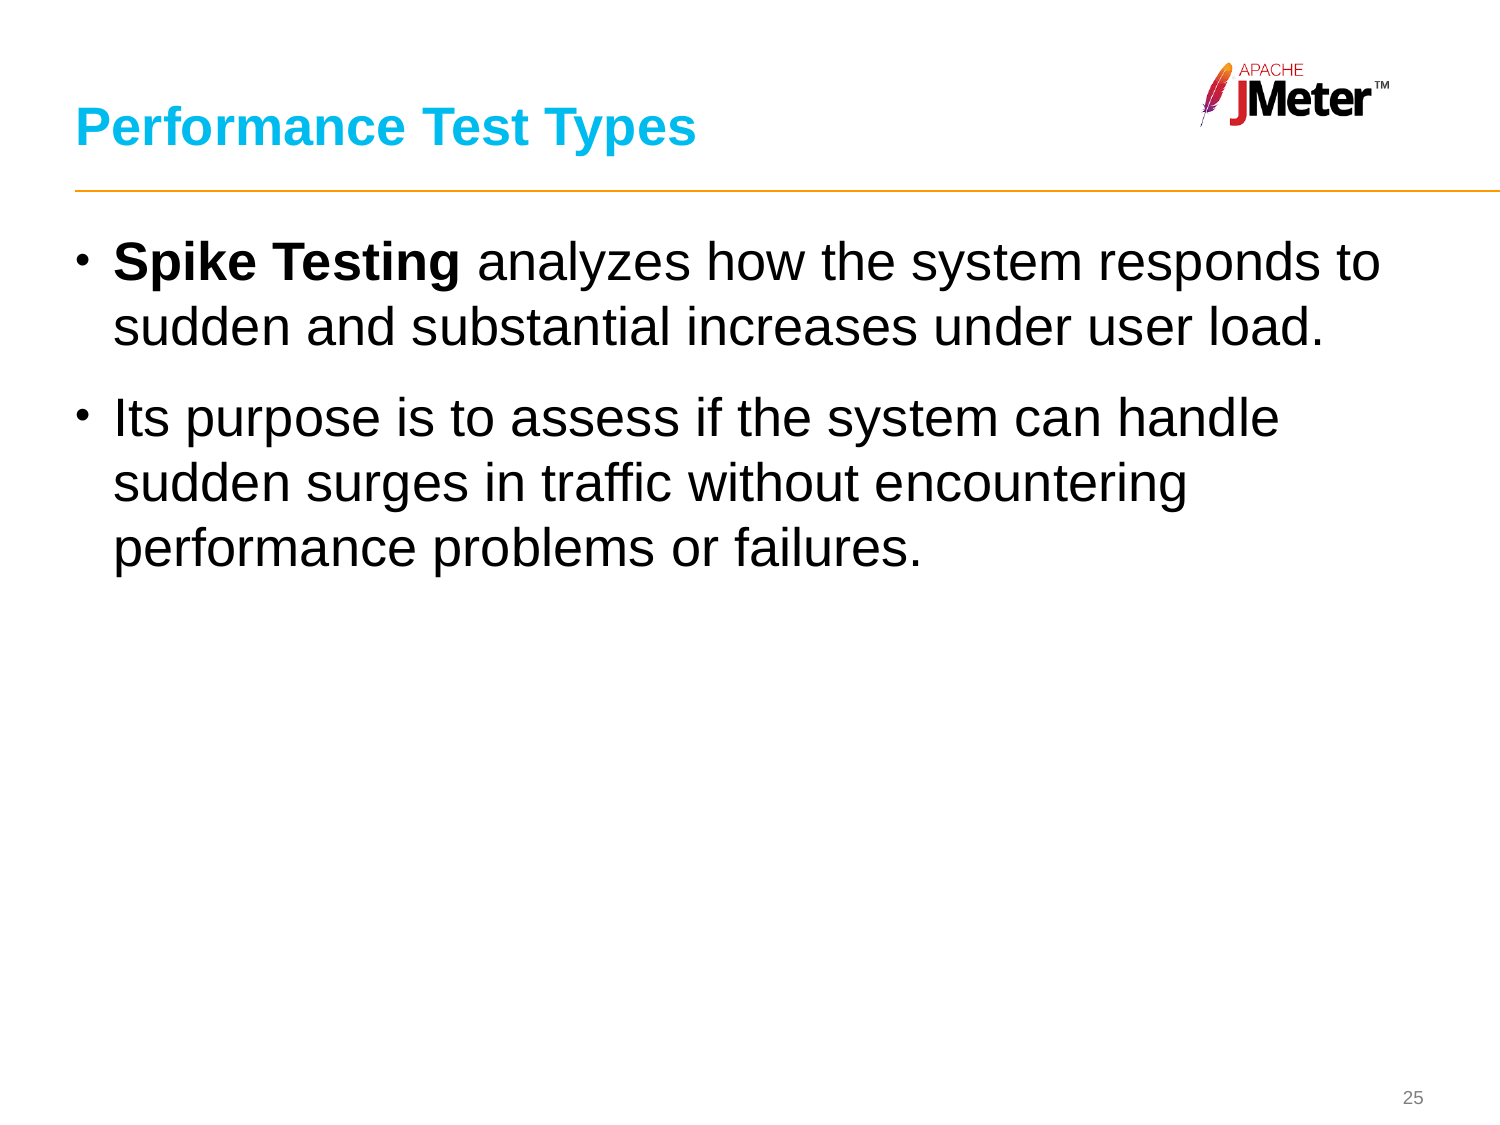

# Performance Test Types
Spike Testing analyzes how the system responds to sudden and substantial increases under user load.
Its purpose is to assess if the system can handle sudden surges in traffic without encountering performance problems or failures.